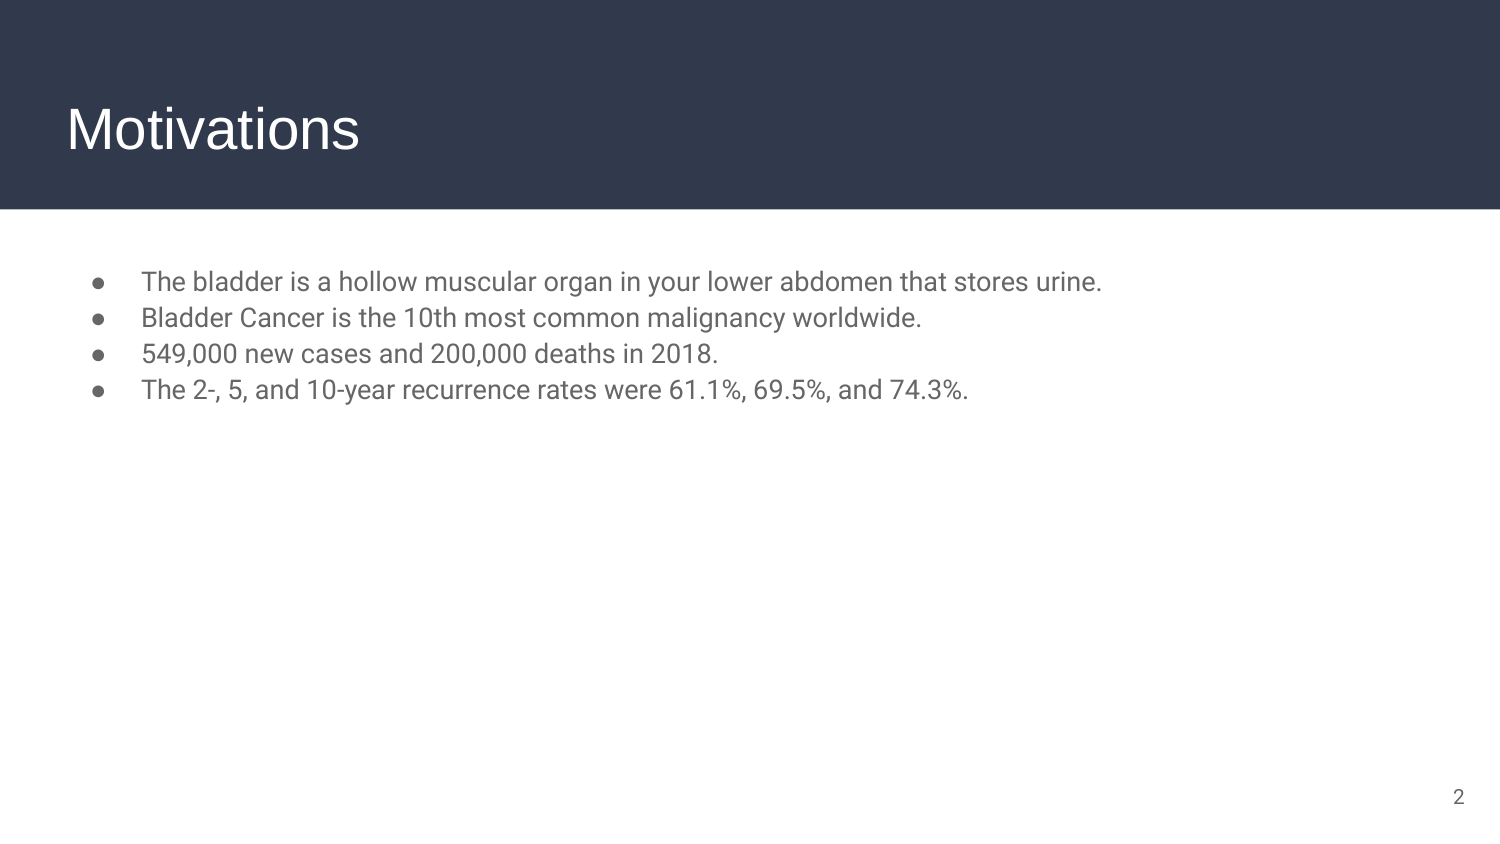

# Motivations
The bladder is a hollow muscular organ in your lower abdomen that stores urine.
Bladder Cancer is the 10th most common malignancy worldwide.
549,000 new cases and 200,000 deaths in 2018.
The 2-, 5, and 10-year recurrence rates were 61.1%, 69.5%, and 74.3%.

2